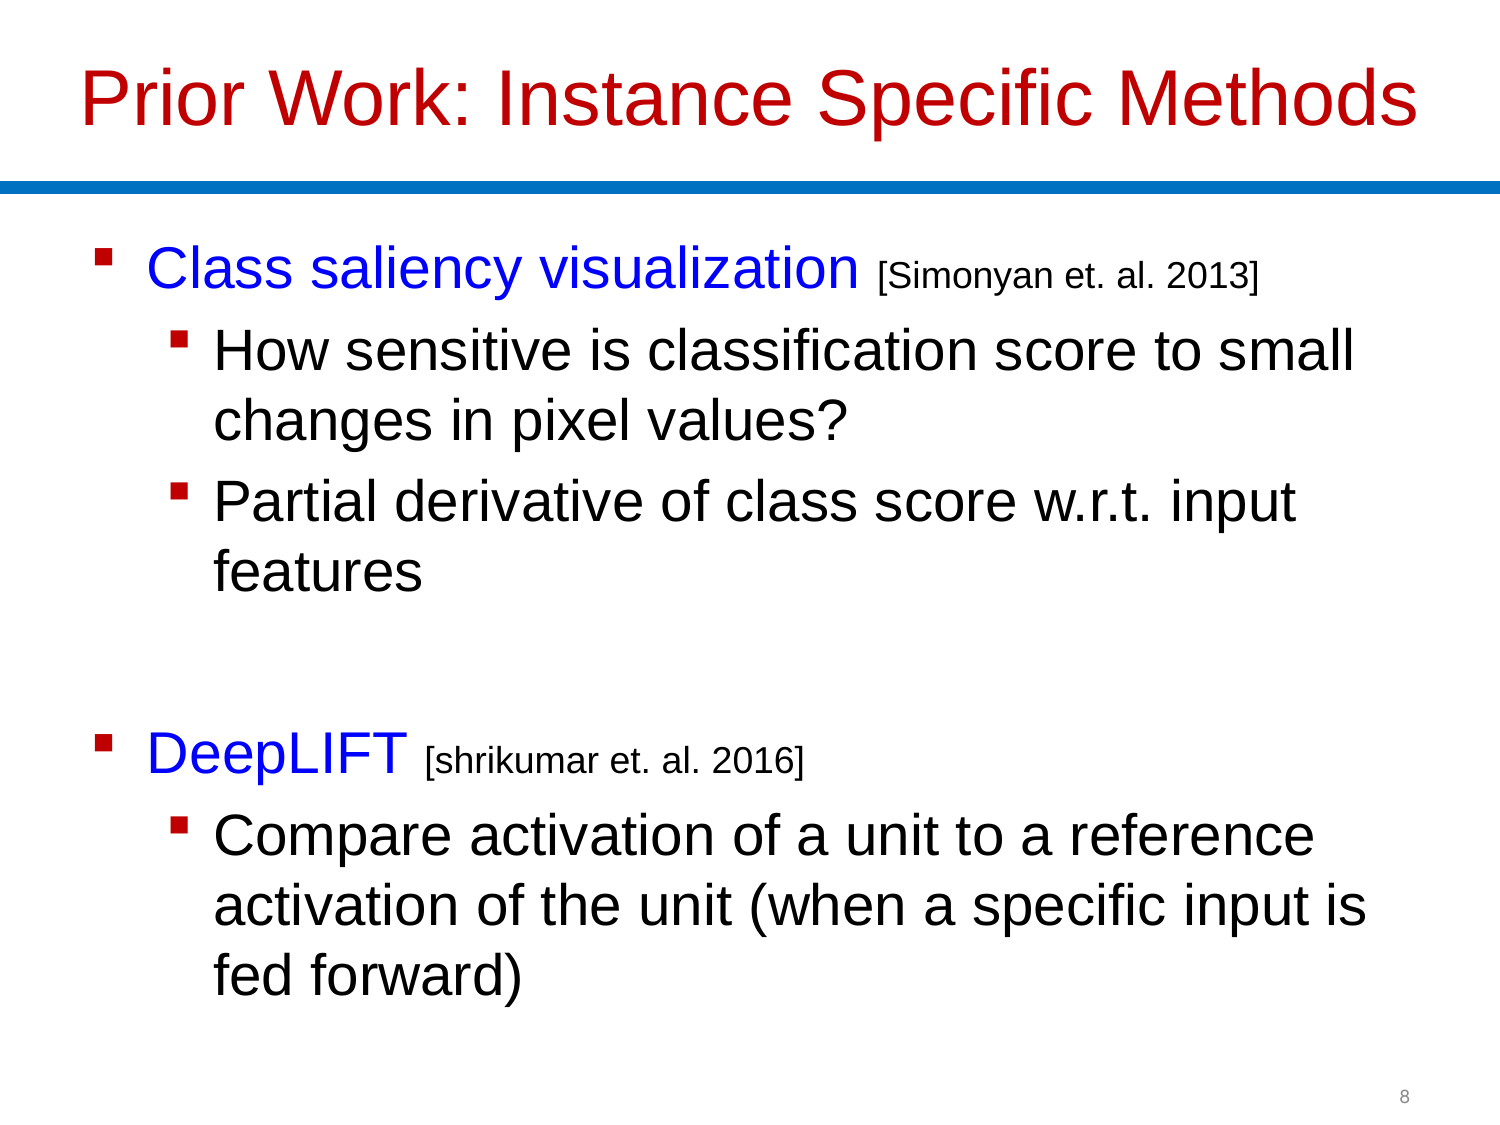

# Prior Work: Instance Specific Methods
Class saliency visualization [Simonyan et. al. 2013]
How sensitive is classification score to small changes in pixel values?
Partial derivative of class score w.r.t. input features

DeepLIFT [shrikumar et. al. 2016]
Compare activation of a unit to a reference activation of the unit (when a specific input is fed forward)

8